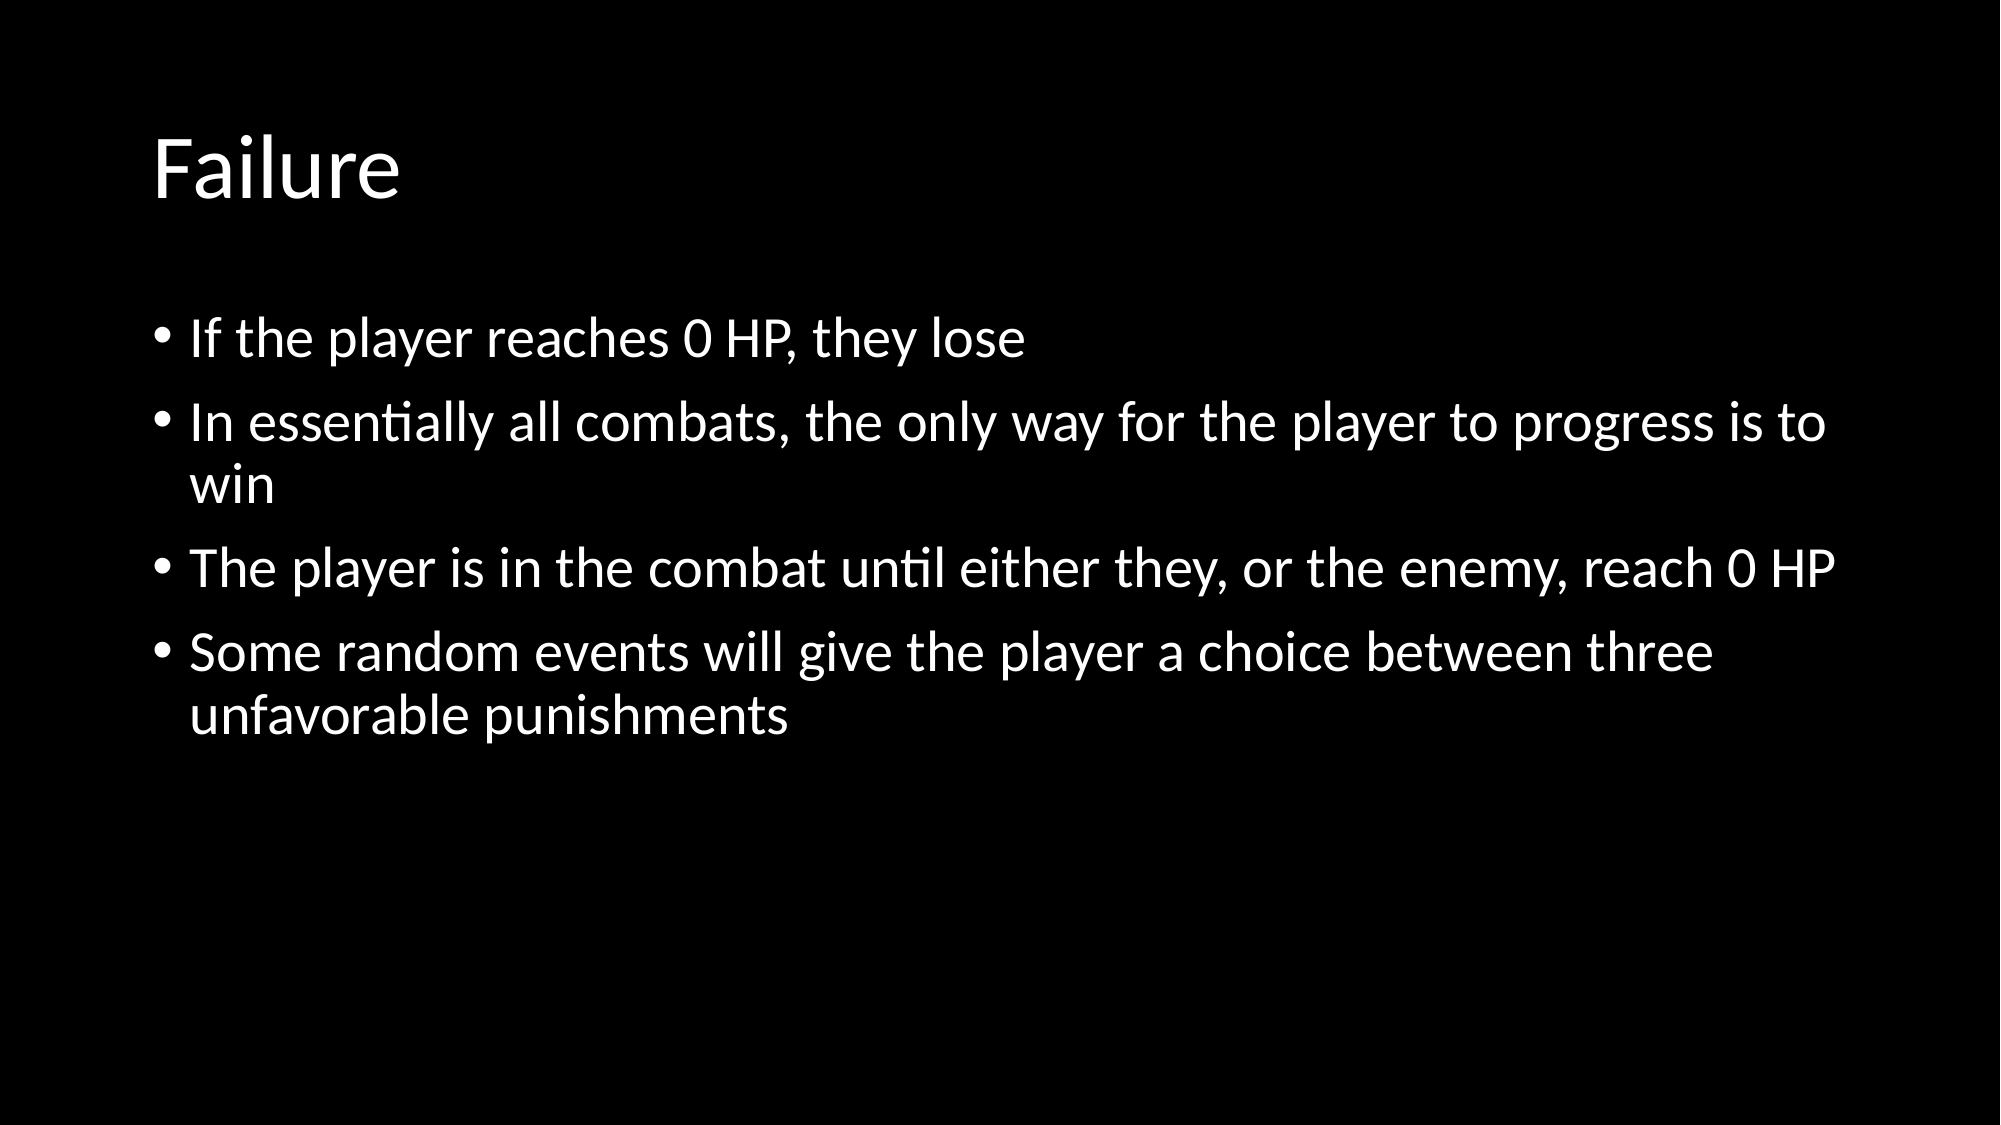

# Failure
If the player reaches 0 HP, they lose
In essentially all combats, the only way for the player to progress is to win
The player is in the combat until either they, or the enemy, reach 0 HP
Some random events will give the player a choice between three unfavorable punishments